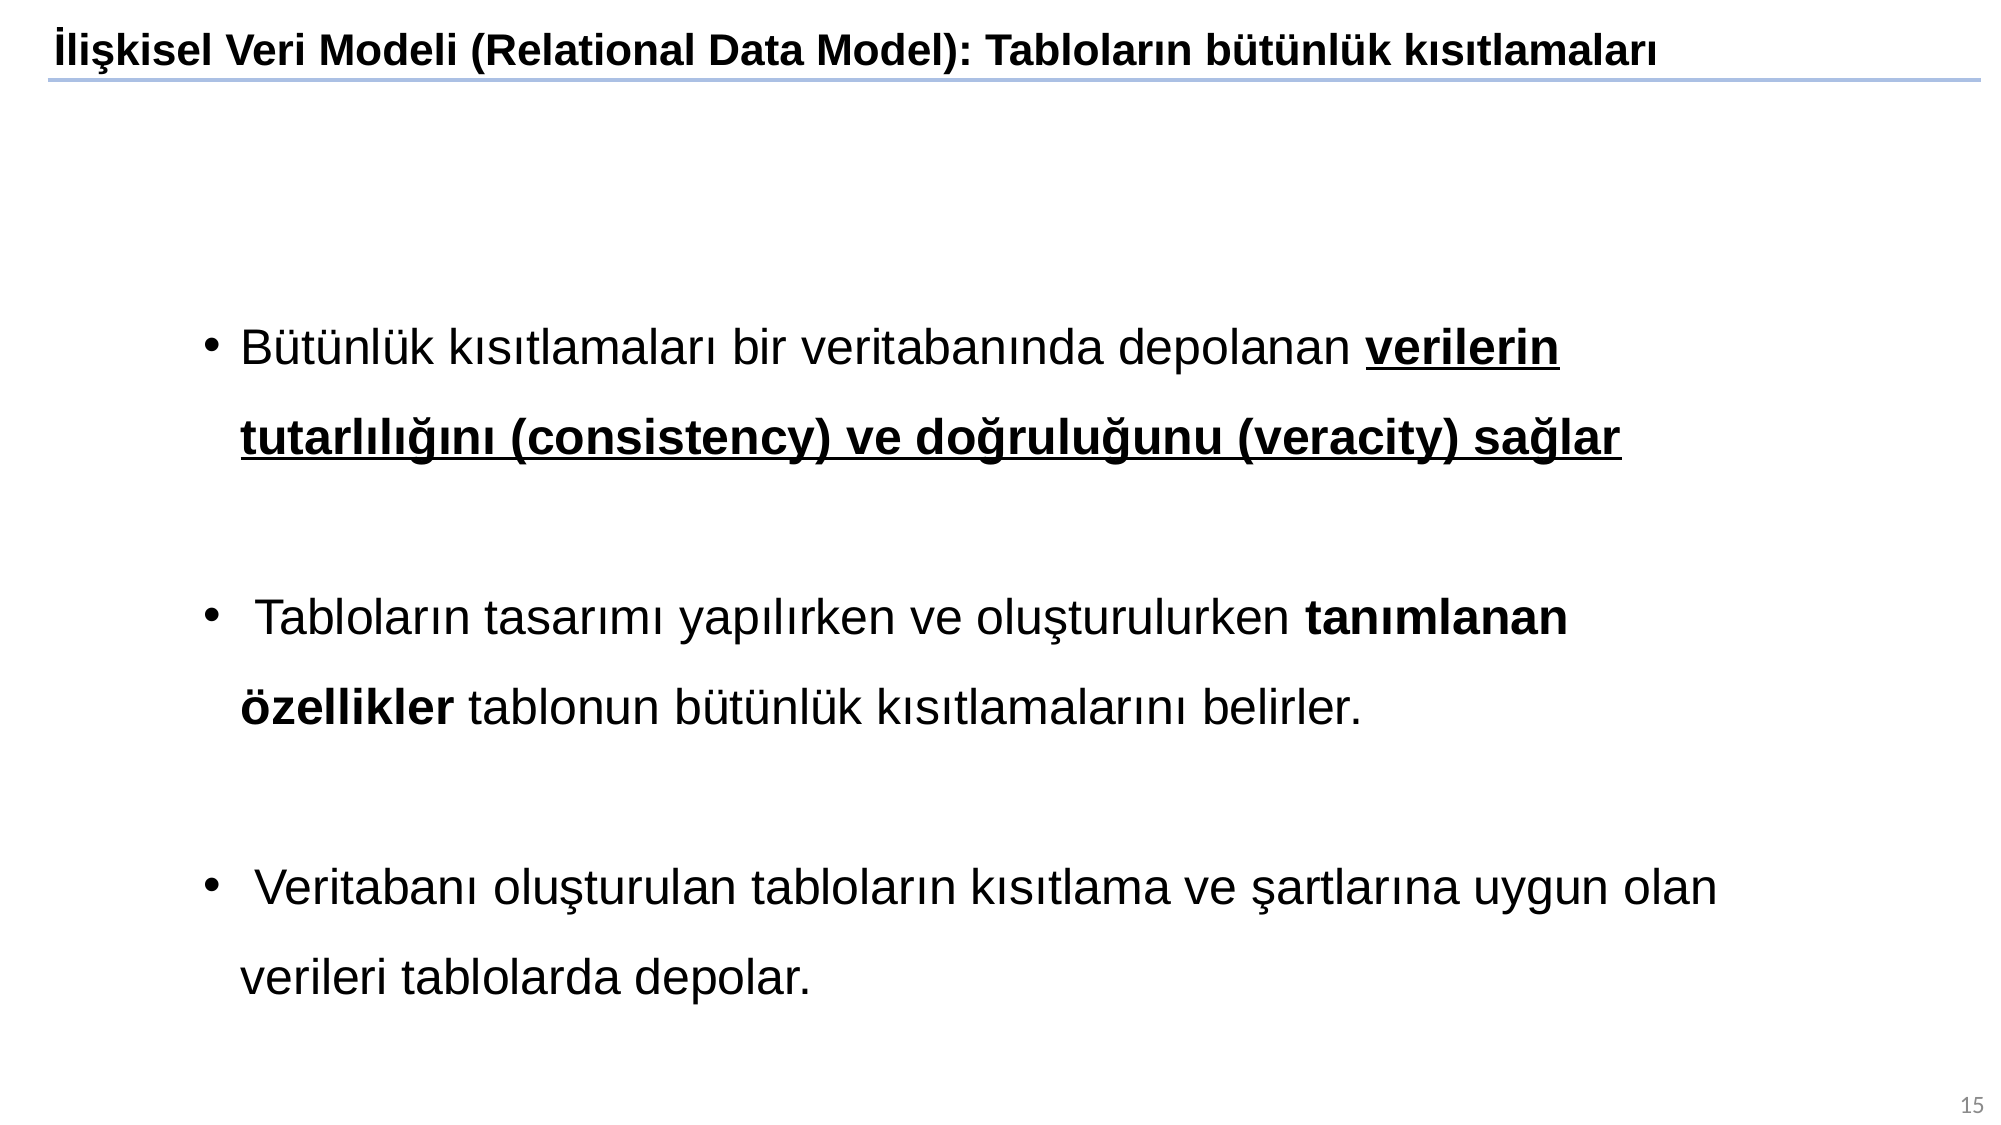

İlişkisel Veri Modeli (Relational Data Model): Tabloların bütünlük kısıtlamaları
Bütünlük kısıtlamaları bir veritabanında depolanan verilerin tutarlılığını (consistency) ve doğruluğunu (veracity) sağlar

 Tabloların tasarımı yapılırken ve oluşturulurken tanımlanan özellikler tablonun bütünlük kısıtlamalarını belirler.

 Veritabanı oluşturulan tabloların kısıtlama ve şartlarına uygun olan verileri tablolarda depolar.
15